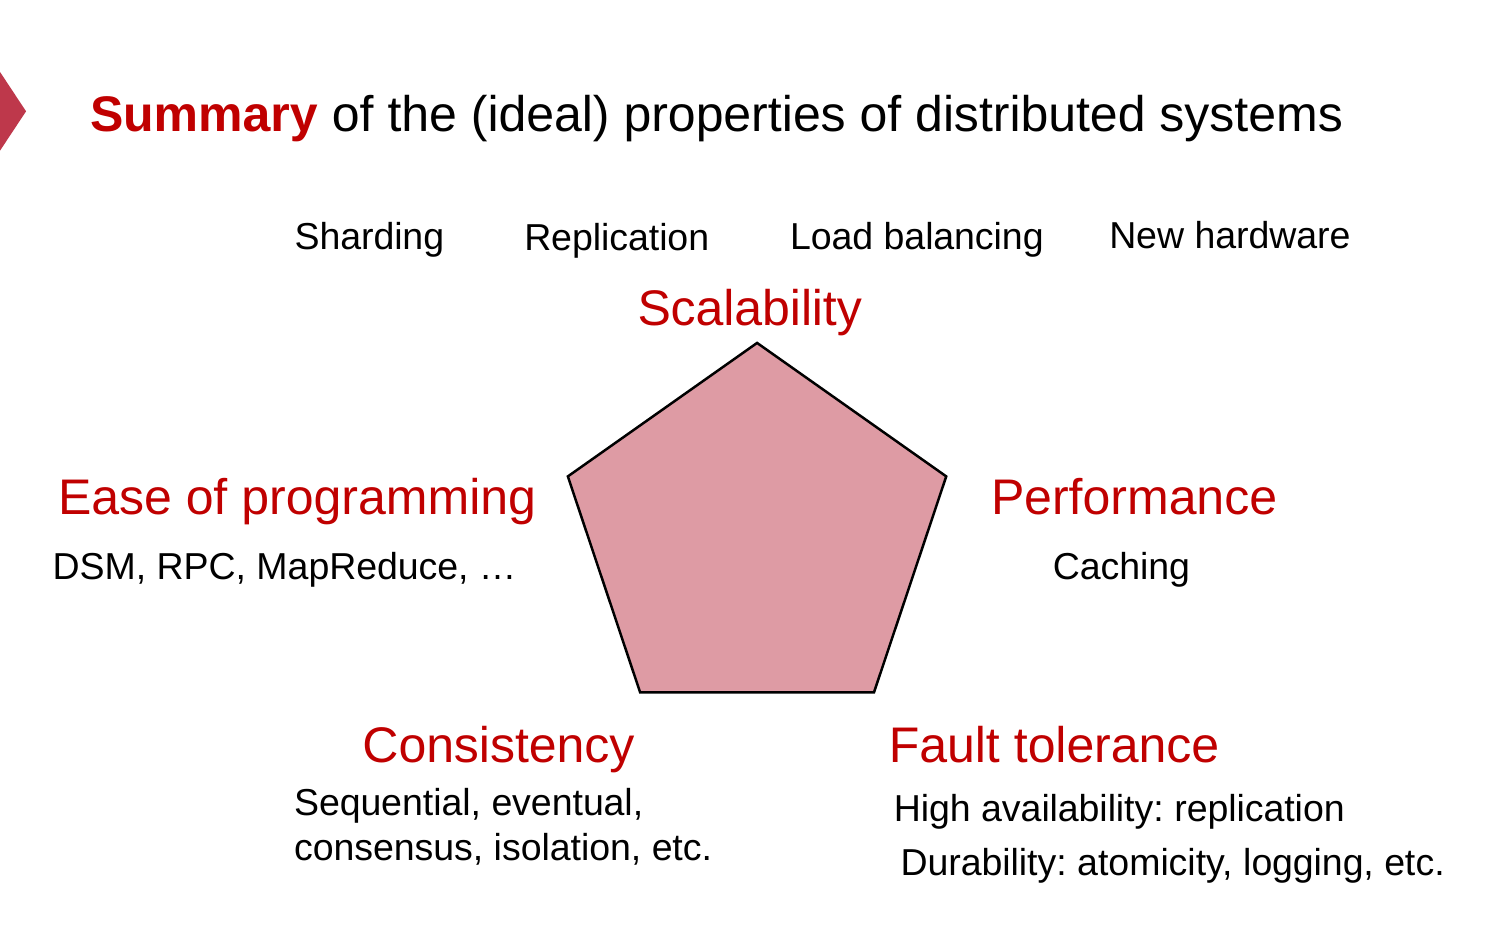

# Summary of the (ideal) properties of distributed systems
New hardware
Sharding
Load balancing
Replication
Scalability

Ease of programming

Performance
DSM, RPC, MapReduce, …
Caching
Consistency
Fault tolerance
Sequential, eventual,
consensus, isolation, etc.
High availability: replication
Durability: atomicity, logging, etc.